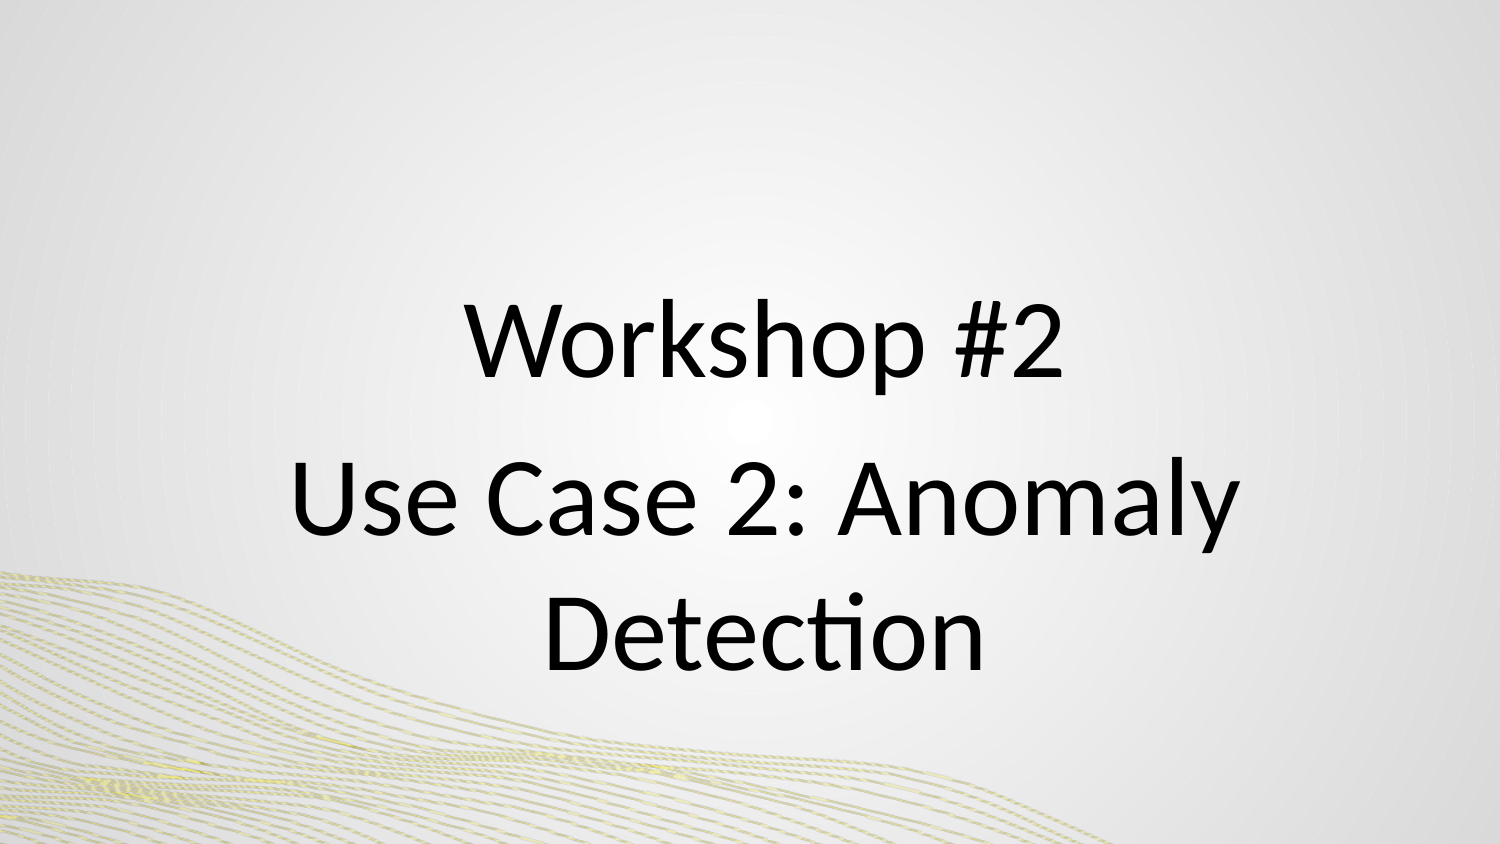

#
Workshop #2
Use Case 2: Anomaly Detection